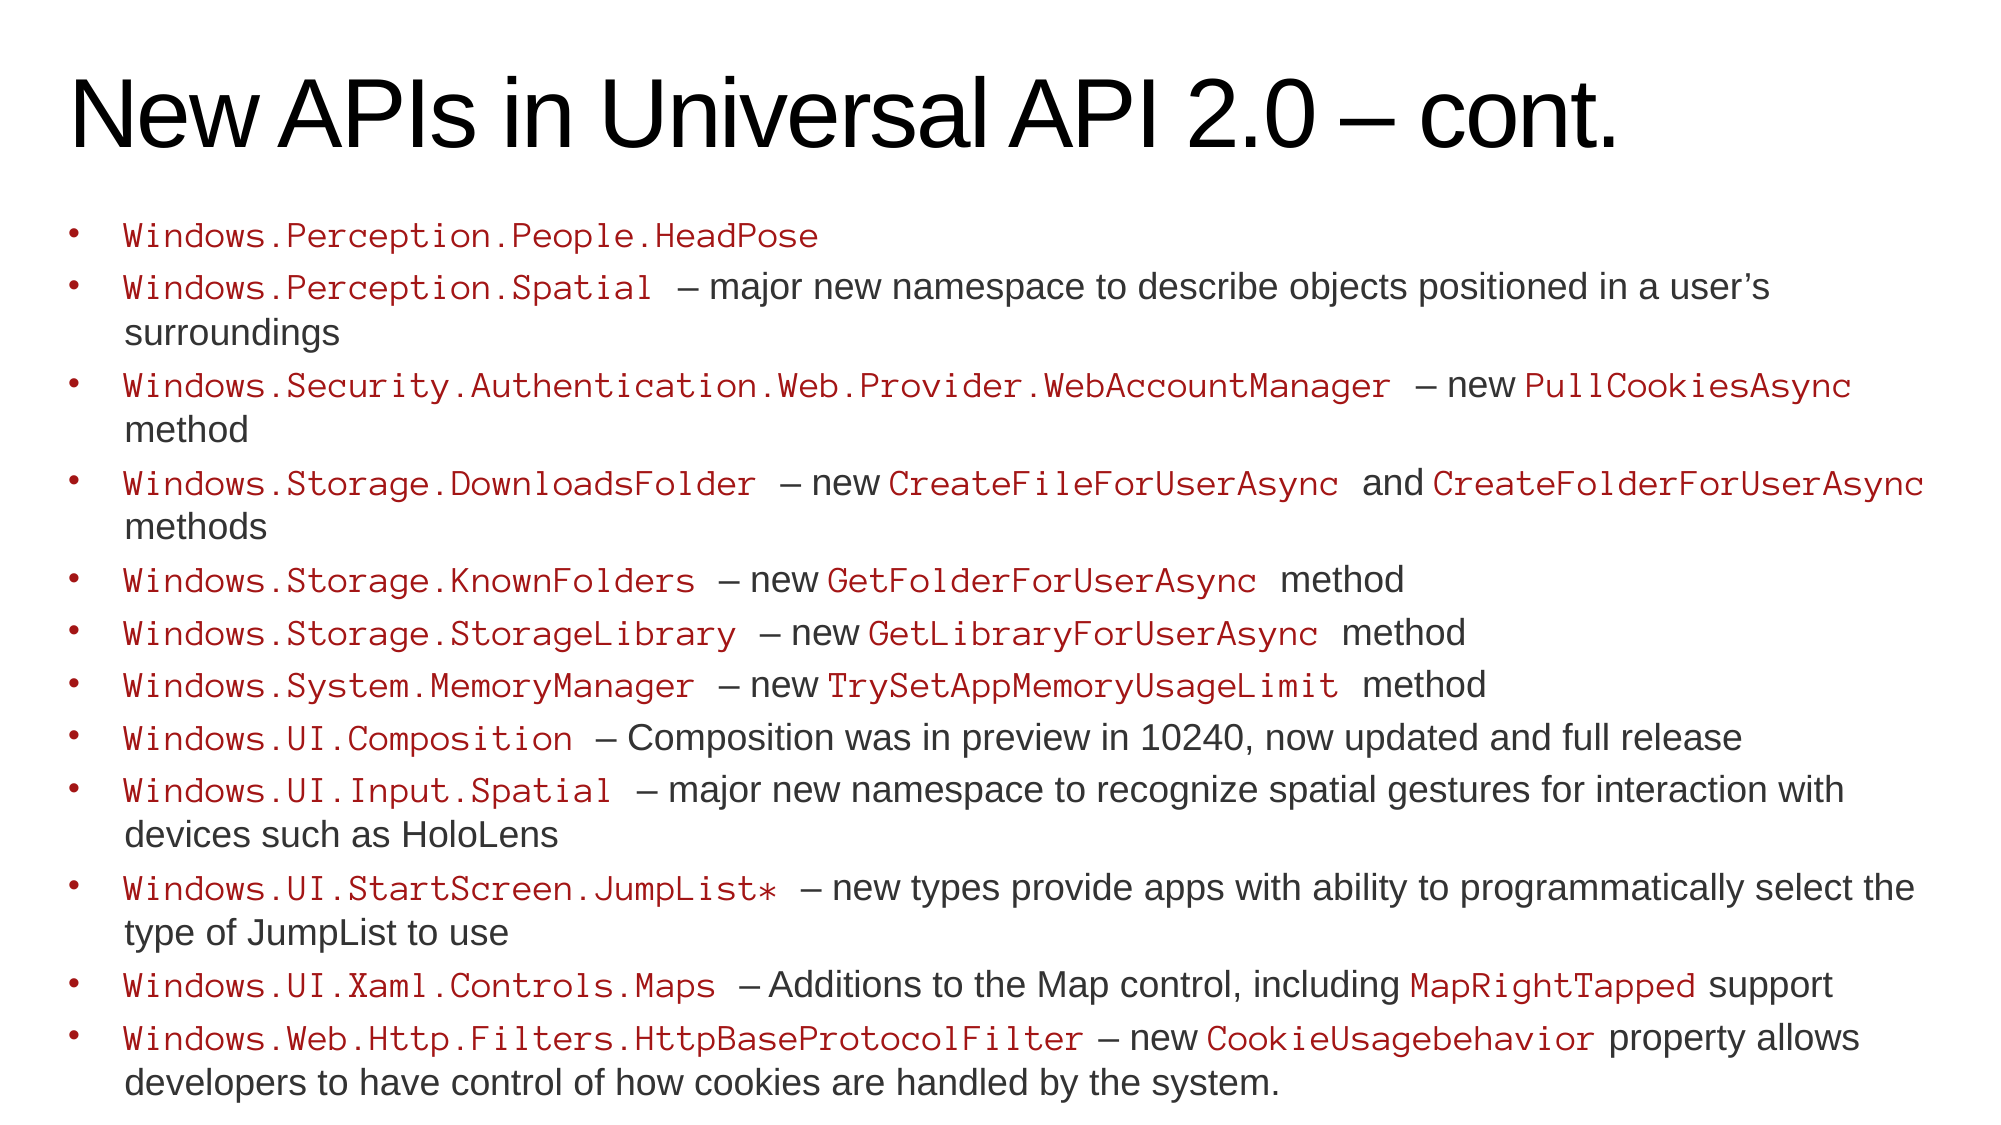

# New APIs in Universal API 2.0 – cont.
Windows.Perception.People.HeadPose
Windows.Perception.Spatial – major new namespace to describe objects positioned in a user’s surroundings
Windows.Security.Authentication.Web.Provider.WebAccountManager – new PullCookiesAsync method
Windows.Storage.DownloadsFolder – new CreateFileForUserAsync and CreateFolderForUserAsync methods
Windows.Storage.KnownFolders – new GetFolderForUserAsync method
Windows.Storage.StorageLibrary – new GetLibraryForUserAsync method
Windows.System.MemoryManager – new TrySetAppMemoryUsageLimit method
Windows.UI.Composition – Composition was in preview in 10240, now updated and full release
Windows.UI.Input.Spatial – major new namespace to recognize spatial gestures for interaction with devices such as HoloLens
Windows.UI.StartScreen.JumpList* – new types provide apps with ability to programmatically select the type of JumpList to use
Windows.UI.Xaml.Controls.Maps – Additions to the Map control, including MapRightTapped support
Windows.Web.Http.Filters.HttpBaseProtocolFilter – new CookieUsagebehavior property allows developers to have control of how cookies are handled by the system.